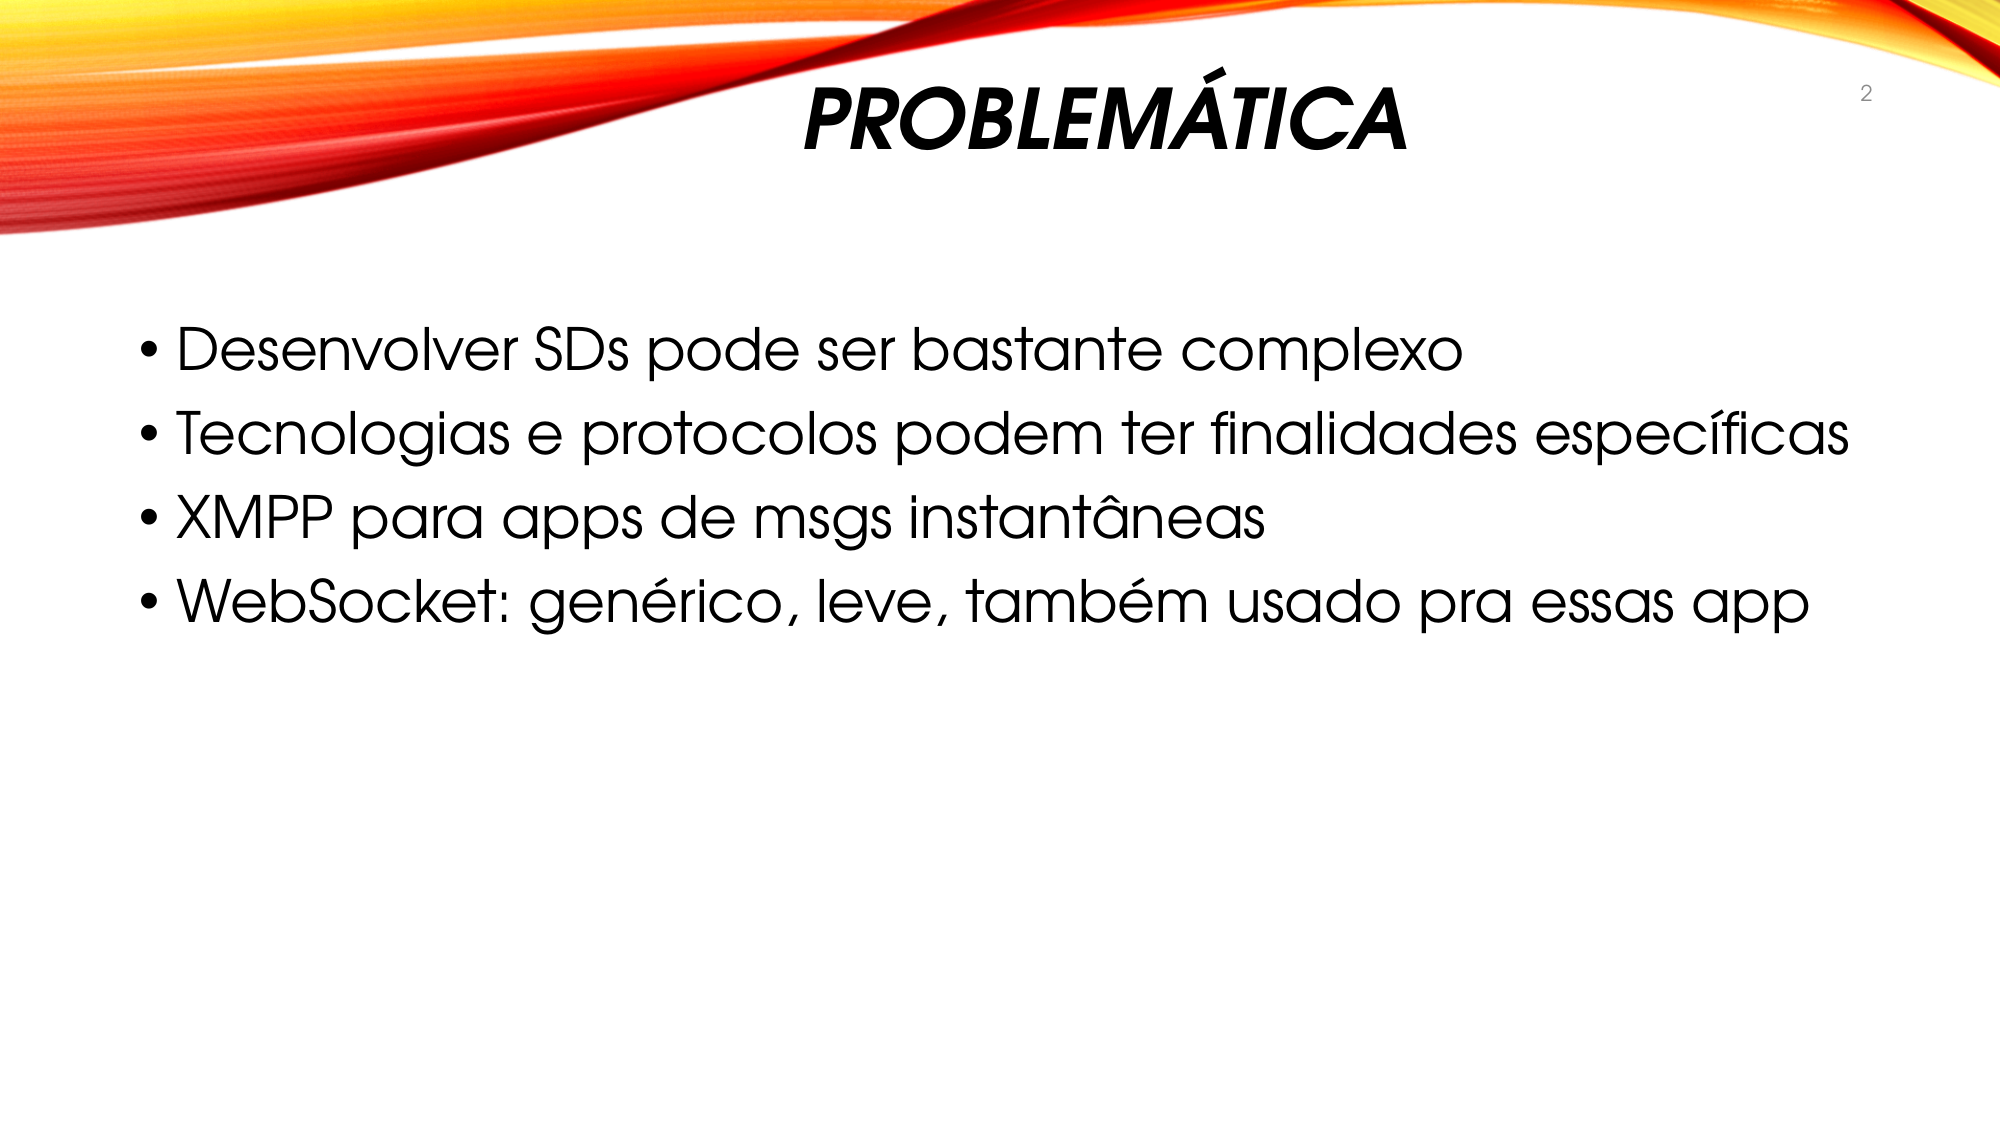

# PROBLEMÁTICA
2
Desenvolver SDs pode ser bastante complexo
Tecnologias e protocolos podem ter finalidades específicas
XMPP para apps de msgs instantâneas
WebSocket: genérico, leve, também usado pra essas app